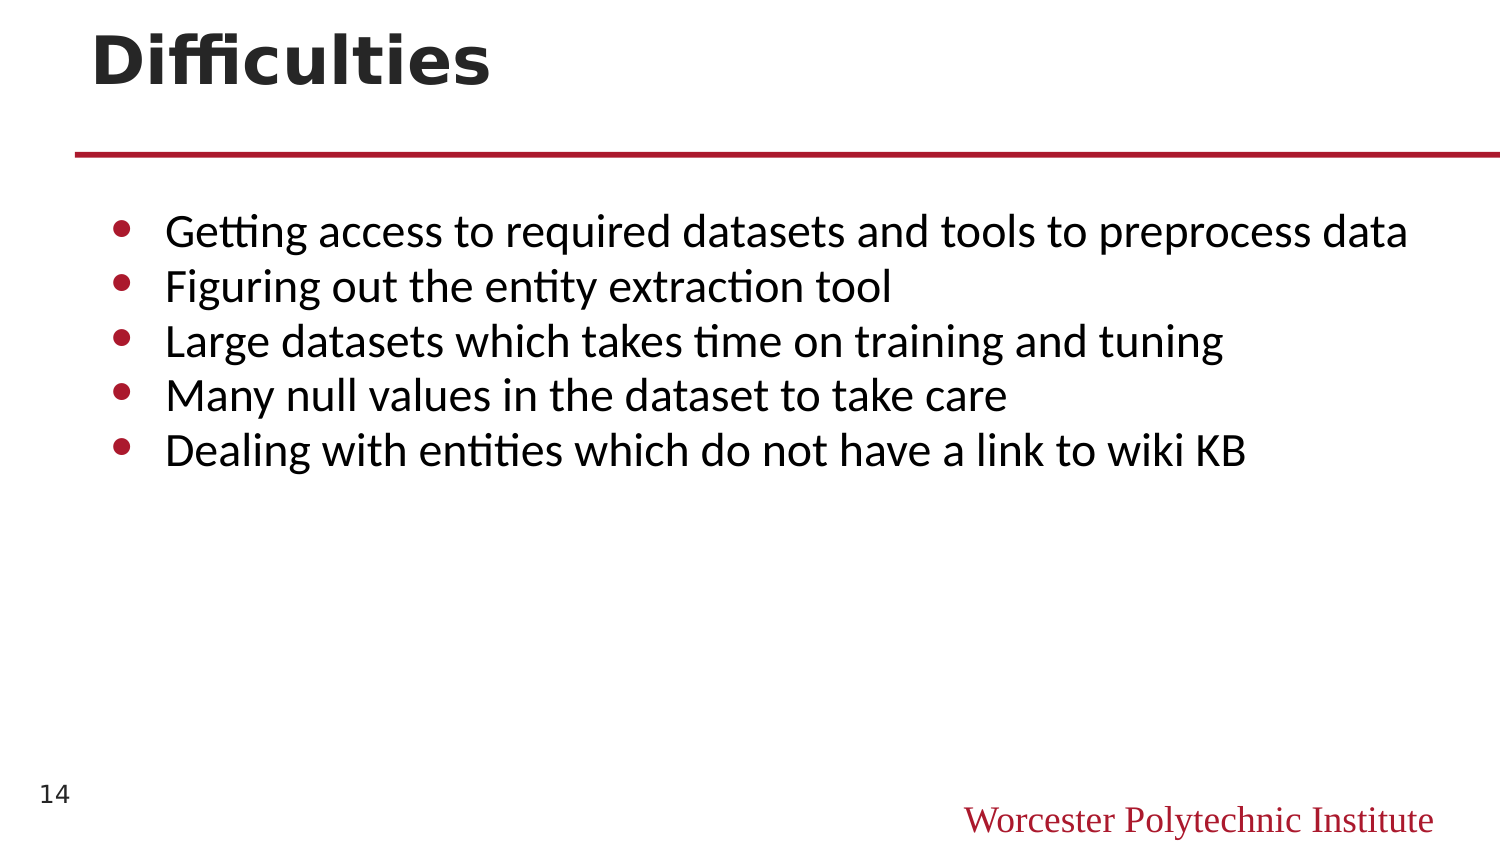

# Difficulties
Getting access to required datasets and tools to preprocess data
Figuring out the entity extraction tool
Large datasets which takes time on training and tuning
Many null values in the dataset to take care
Dealing with entities which do not have a link to wiki KB

14